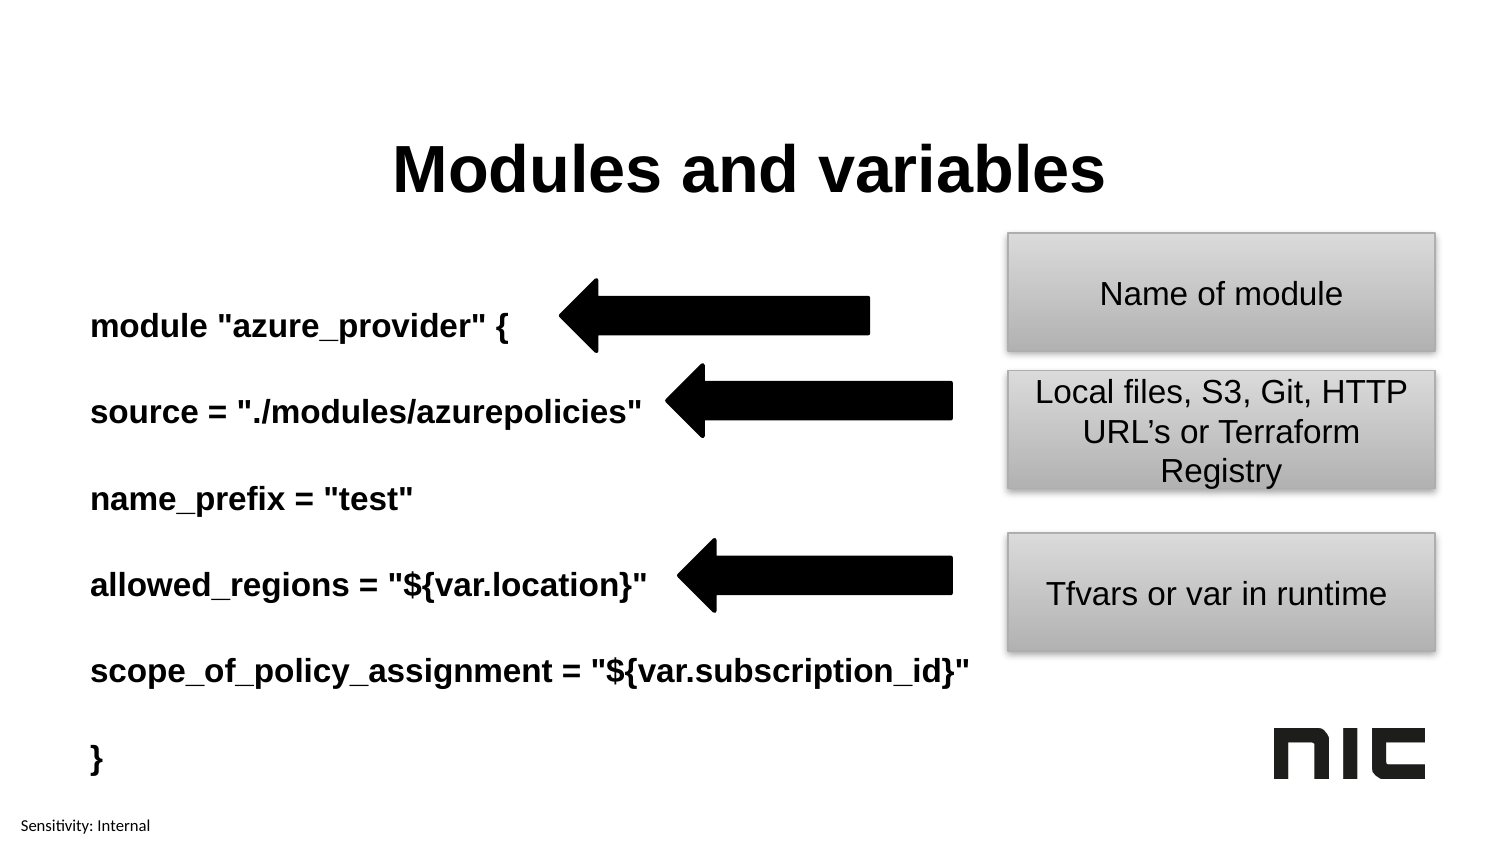

# Modules and variables
Name of module
module "azure_provider" {
source = "./modules/azurepolicies"
name_prefix = "test"
allowed_regions = "${var.location}"
scope_of_policy_assignment = "${var.subscription_id}"
}

Local files, S3, Git, HTTP URL’s or Terraform Registry
Tfvars or var in runtime